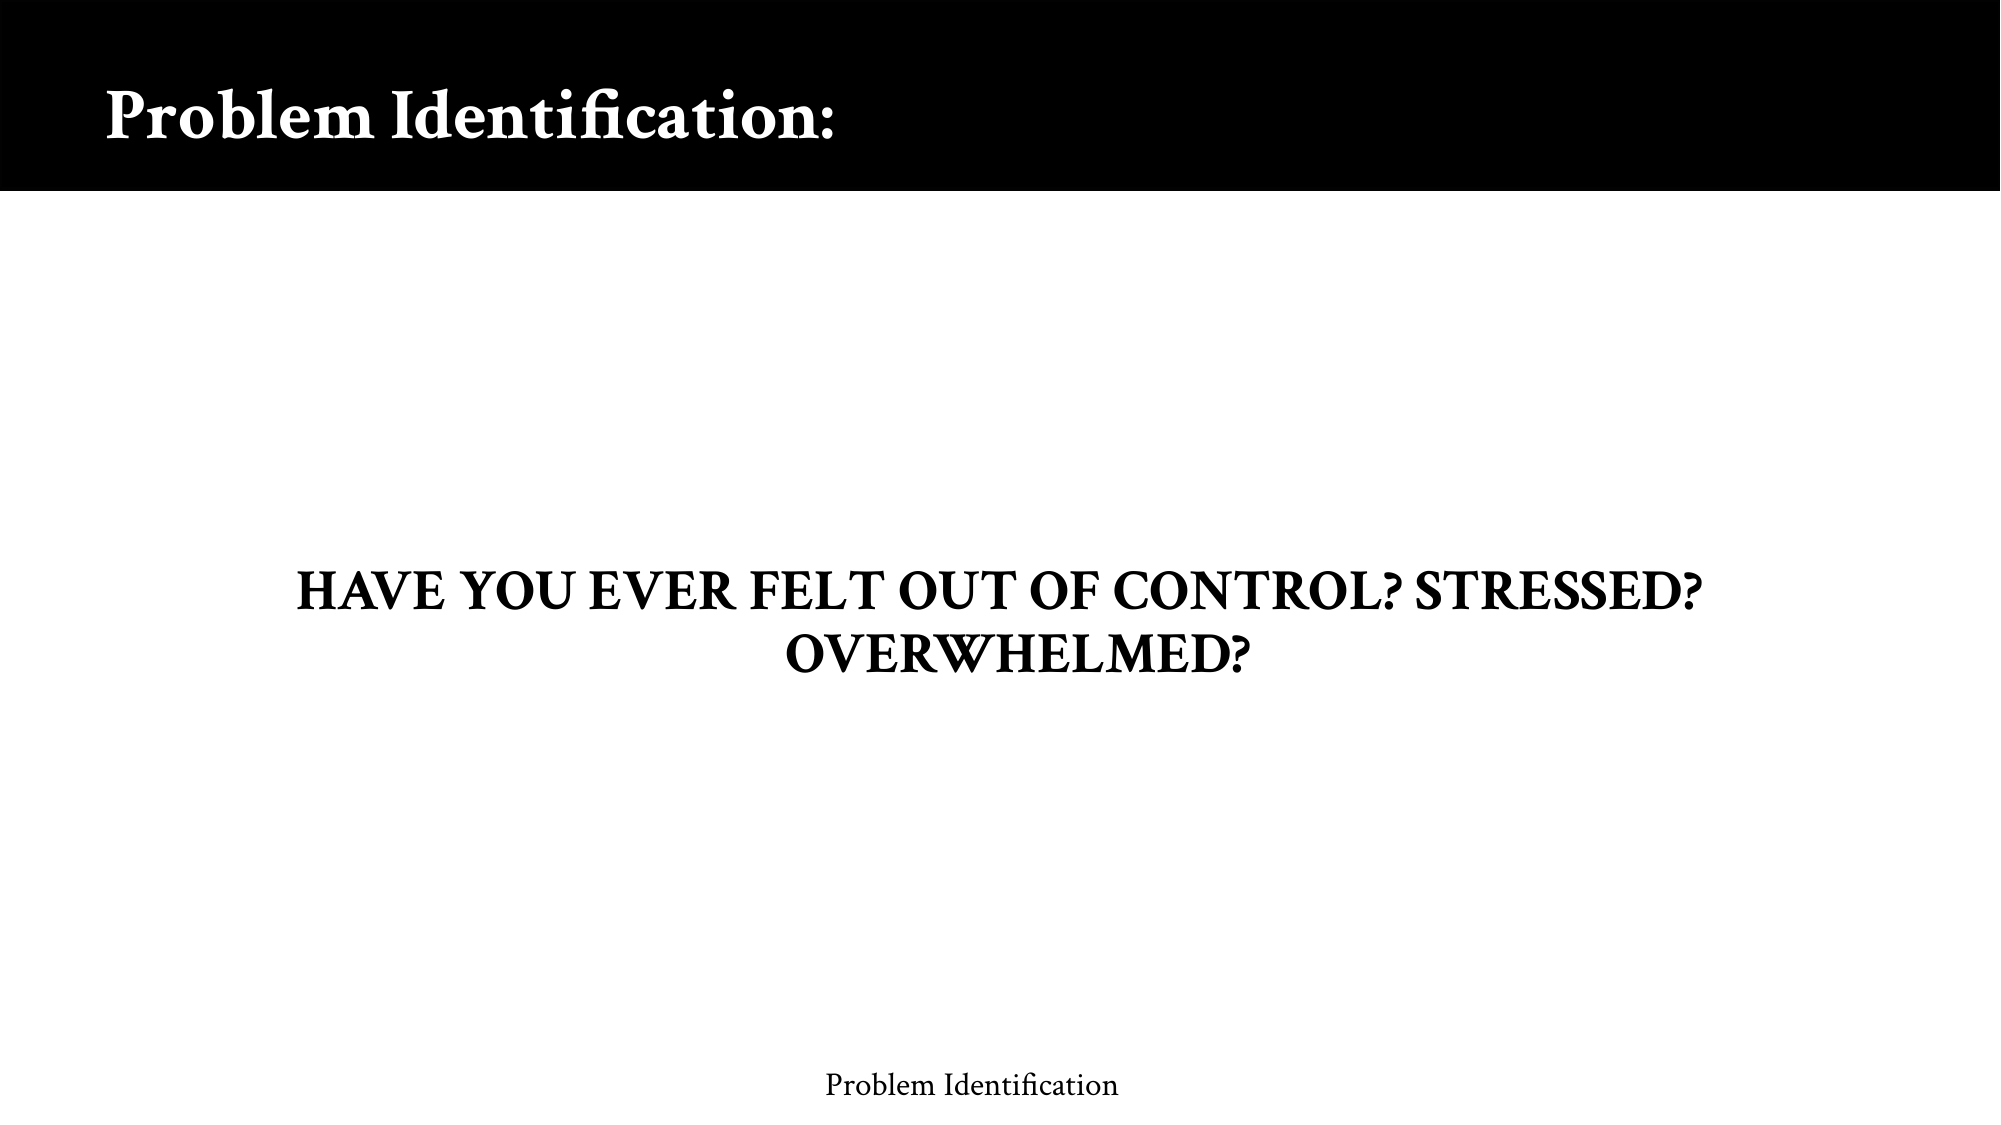

Problem Identification:

Have You Ever Felt Out of Control? Stressed? Overwhelmed?

Problem Identification